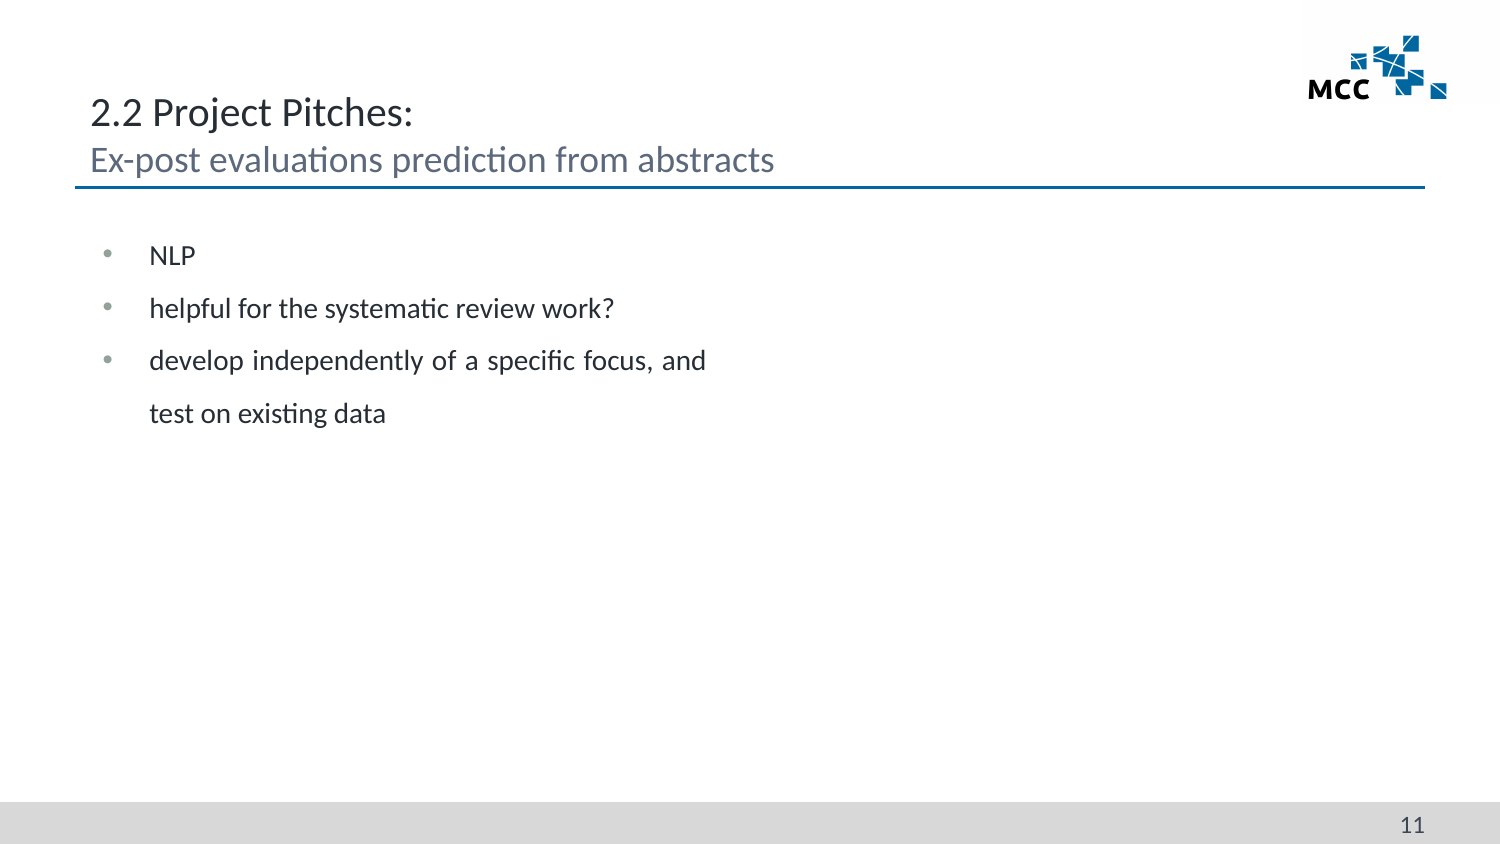

# 2.2 Project Pitches: Ex-post evaluations prediction from abstracts
NLP
helpful for the systematic review work?
develop independently of a specific focus, and test on existing data
11